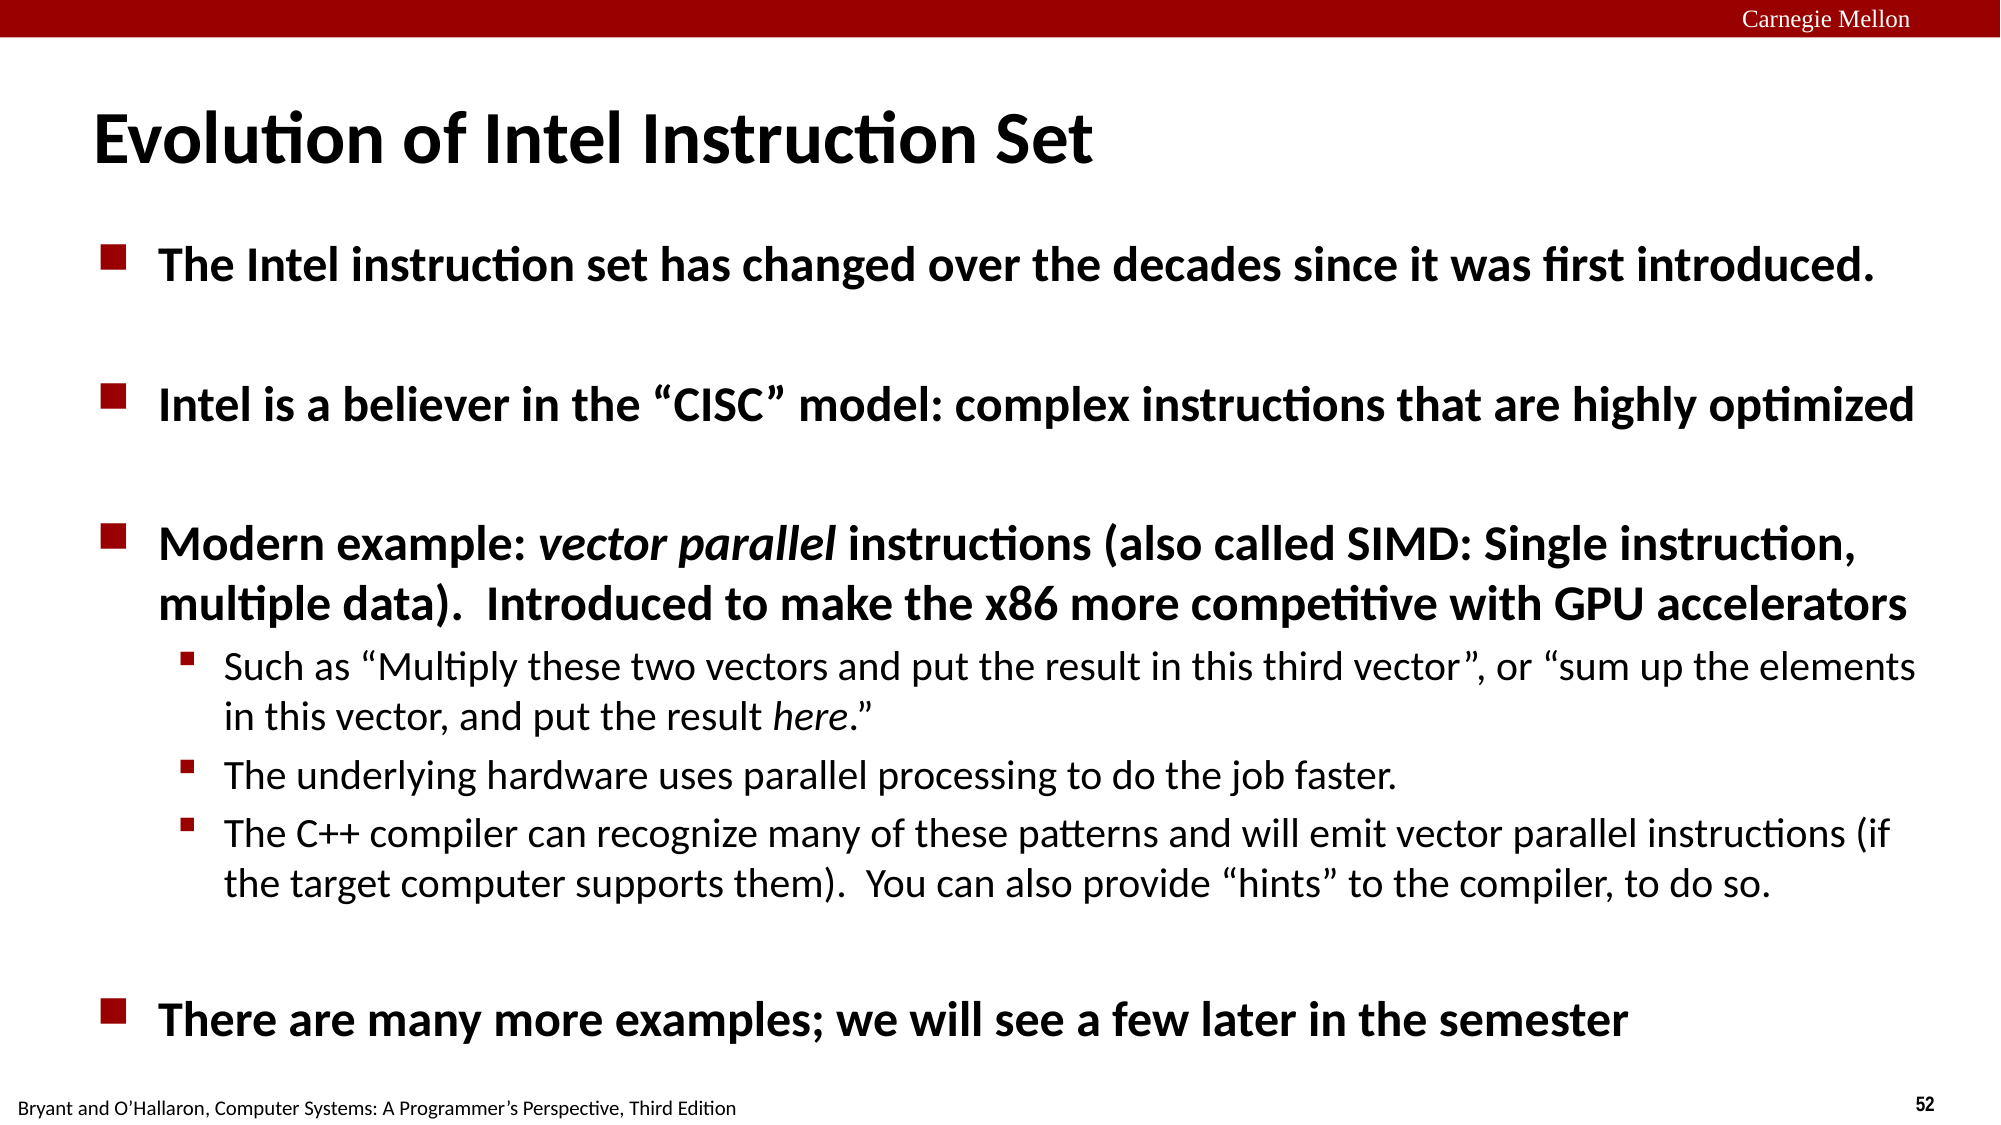

# Evolution of Intel Instruction Set
The Intel instruction set has changed over the decades since it was first introduced.

Intel is a believer in the “CISC” model: complex instructions that are highly optimized

Modern example: vector parallel instructions (also called SIMD: Single instruction, multiple data).  Introduced to make the x86 more competitive with GPU accelerators
Such as “Multiply these two vectors and put the result in this third vector”, or “sum up the elements in this vector, and put the result here.”
The underlying hardware uses parallel processing to do the job faster.
The C++ compiler can recognize many of these patterns and will emit vector parallel instructions (if the target computer supports them).  You can also provide “hints” to the compiler, to do so.

There are many more examples; we will see a few later in the semester